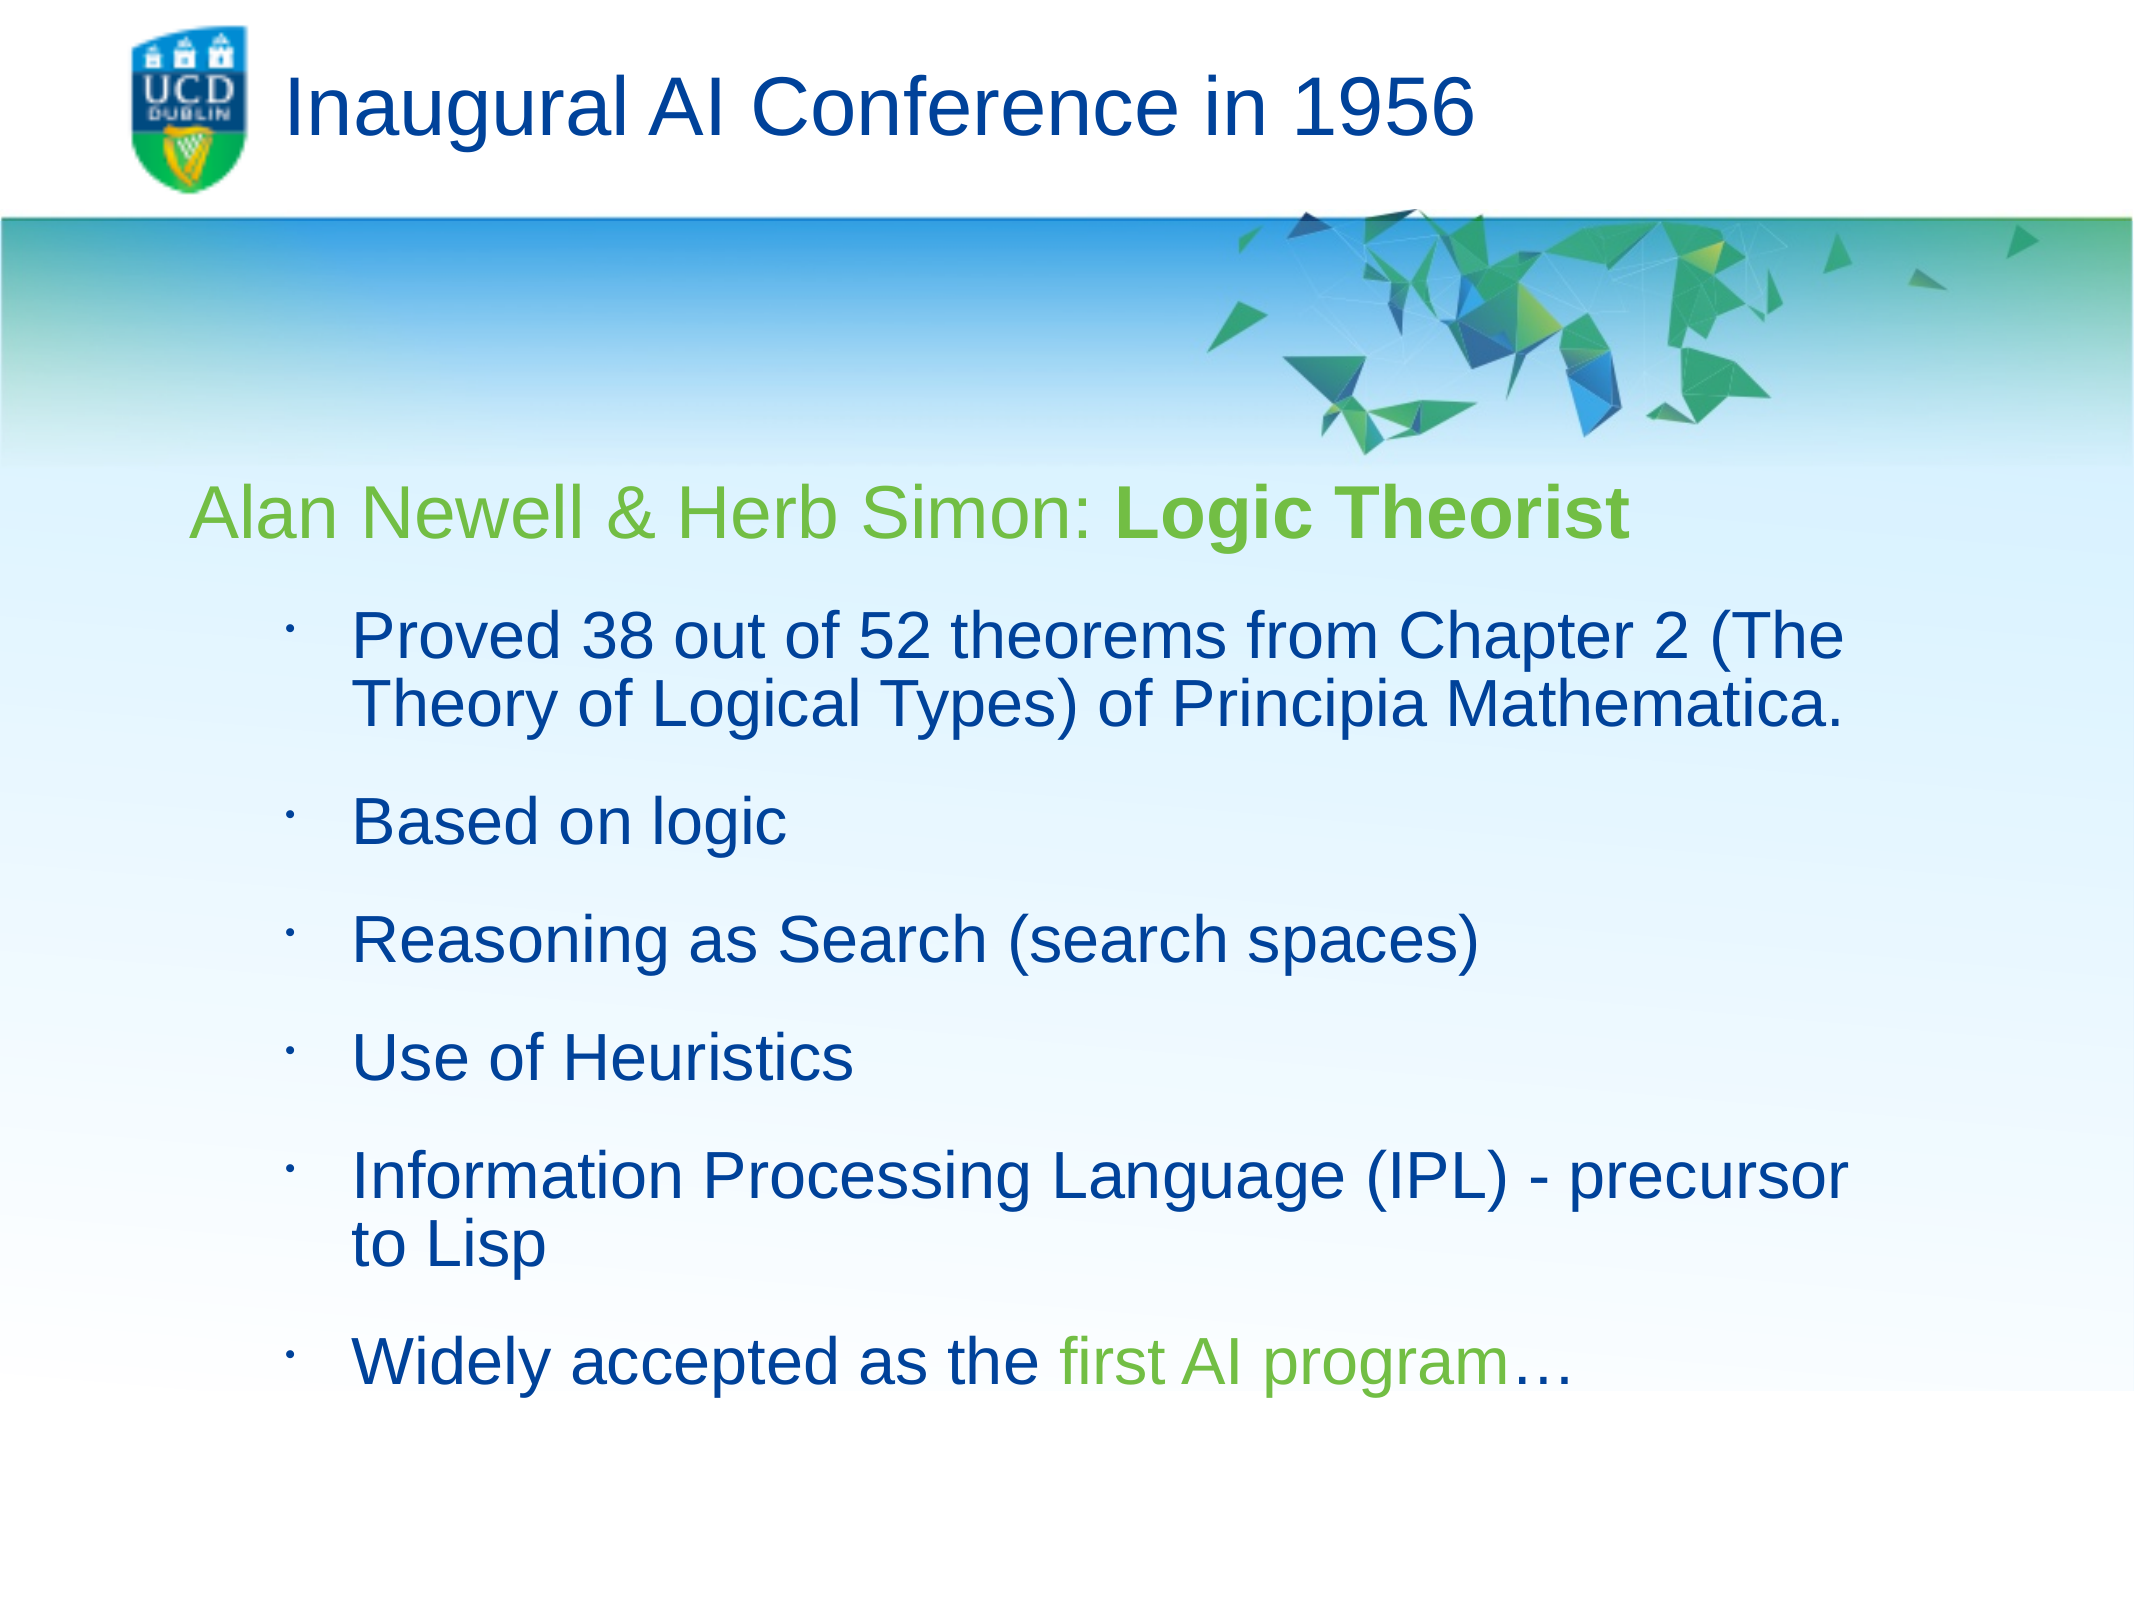

# Inaugural AI Conference in 1956
Alan Newell & Herb Simon: Logic Theorist
Proved 38 out of 52 theorems from Chapter 2 (The Theory of Logical Types) of Principia Mathematica.
Based on logic
Reasoning as Search (search spaces)
Use of Heuristics
Information Processing Language (IPL) - precursor to Lisp
Widely accepted as the first AI program…